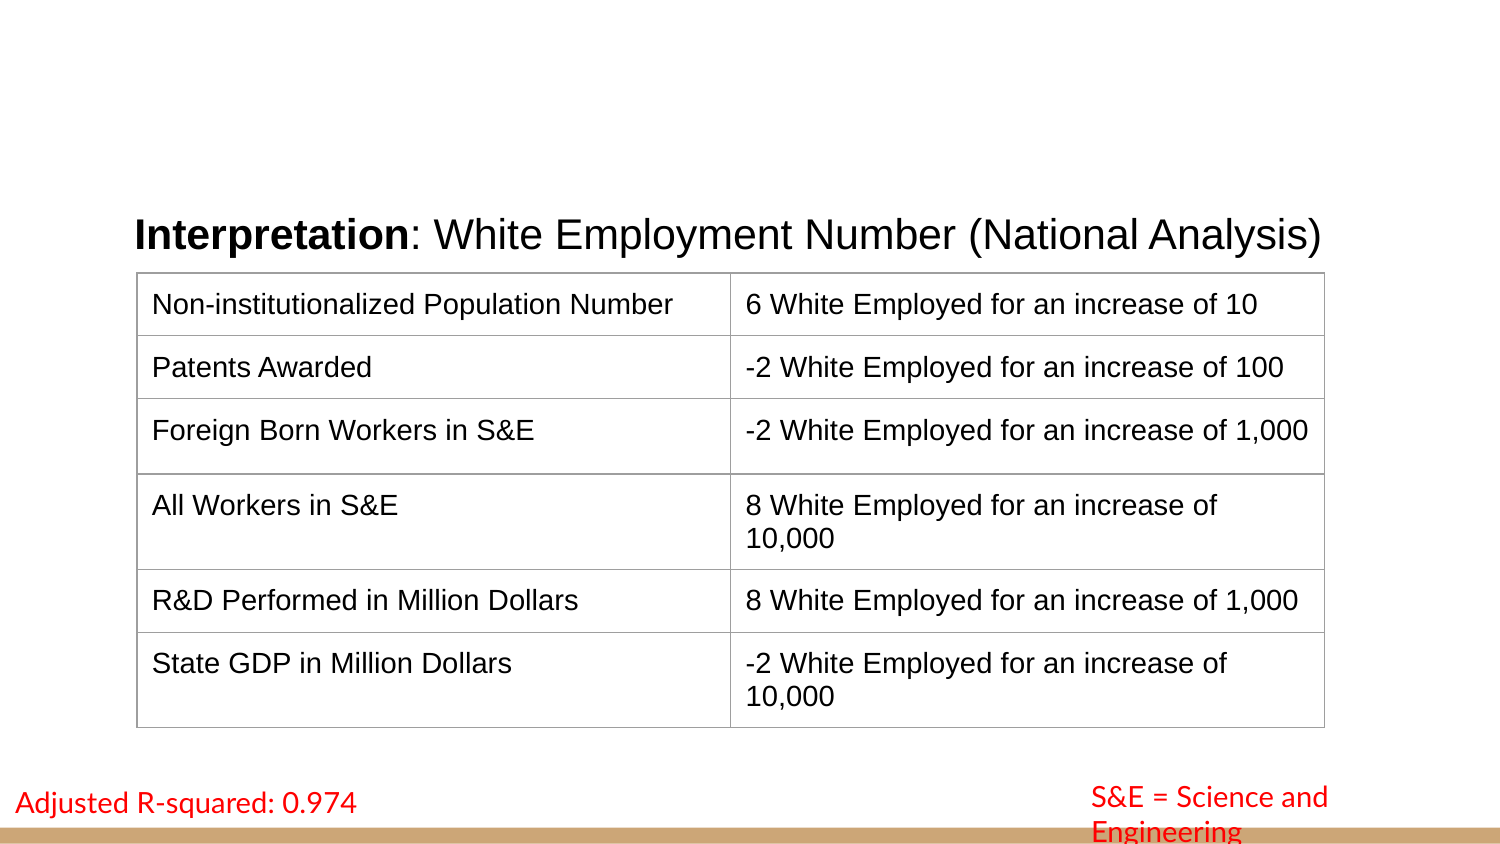

# Interpretation: White Employment Number (National Analysis)
| Non-institutionalized Population Number | 6 White Employed for an increase of 10 |
| --- | --- |
| Patents Awarded | -2 White Employed for an increase of 100 |
| Foreign Born Workers in S&E | -2 White Employed for an increase of 1,000 |
| All Workers in S&E | 8 White Employed for an increase of 10,000 |
| R&D Performed in Million Dollars | 8 White Employed for an increase of 1,000 |
| State GDP in Million Dollars | -2 White Employed for an increase of 10,000 |
S&E = Science and Engineering
Adjusted R-squared: 0.974